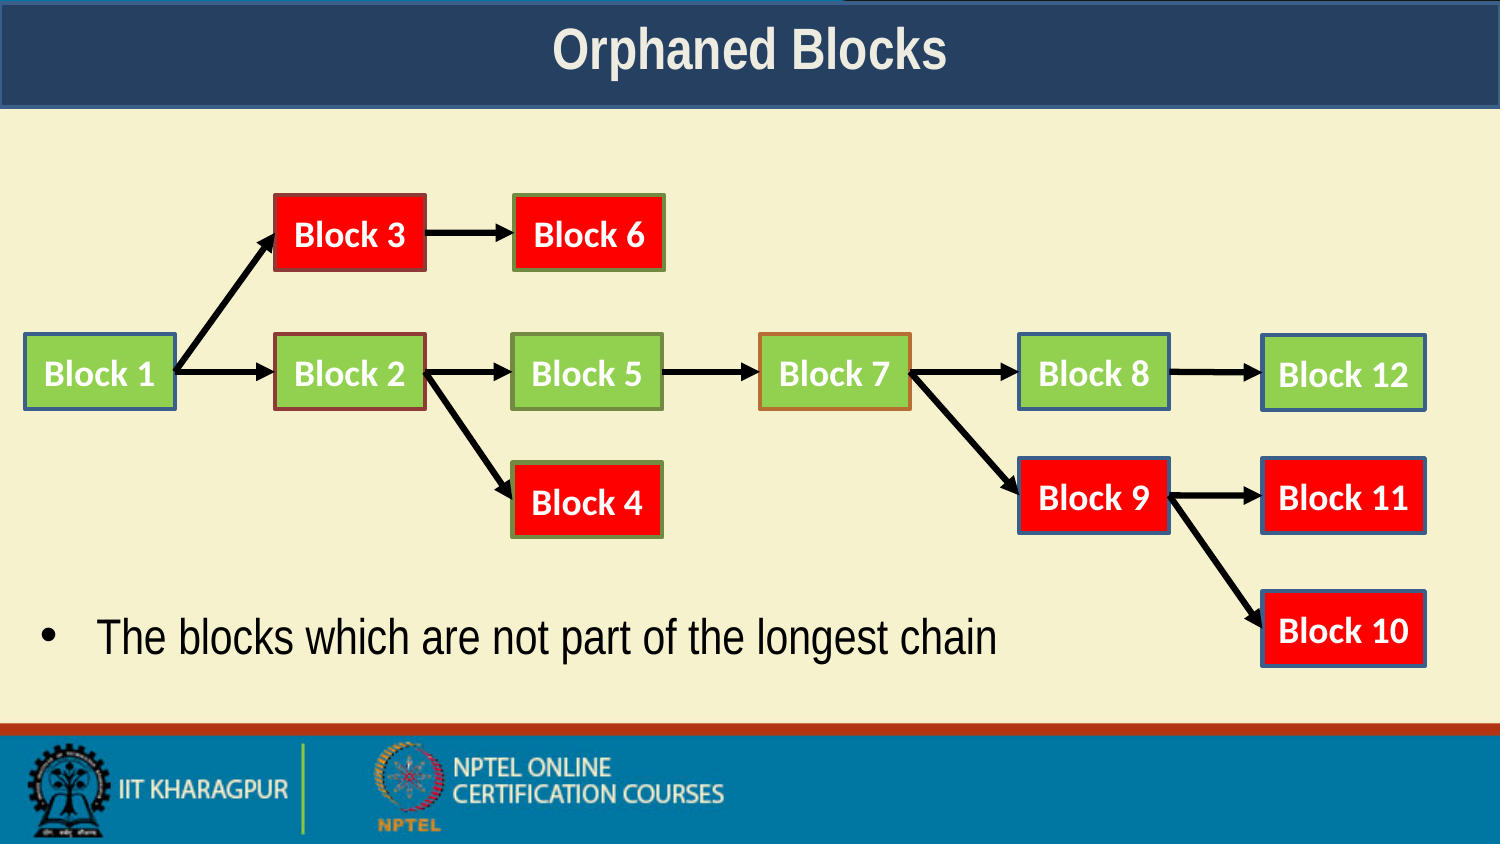

# Orphaned Blocks
Block 6
Block 3
Block 1
Block 2
Block 5
Block 7
Block 8
Block 12
Block 9
Block 11
Block 4
Block 10
The blocks which are not part of the longest chain